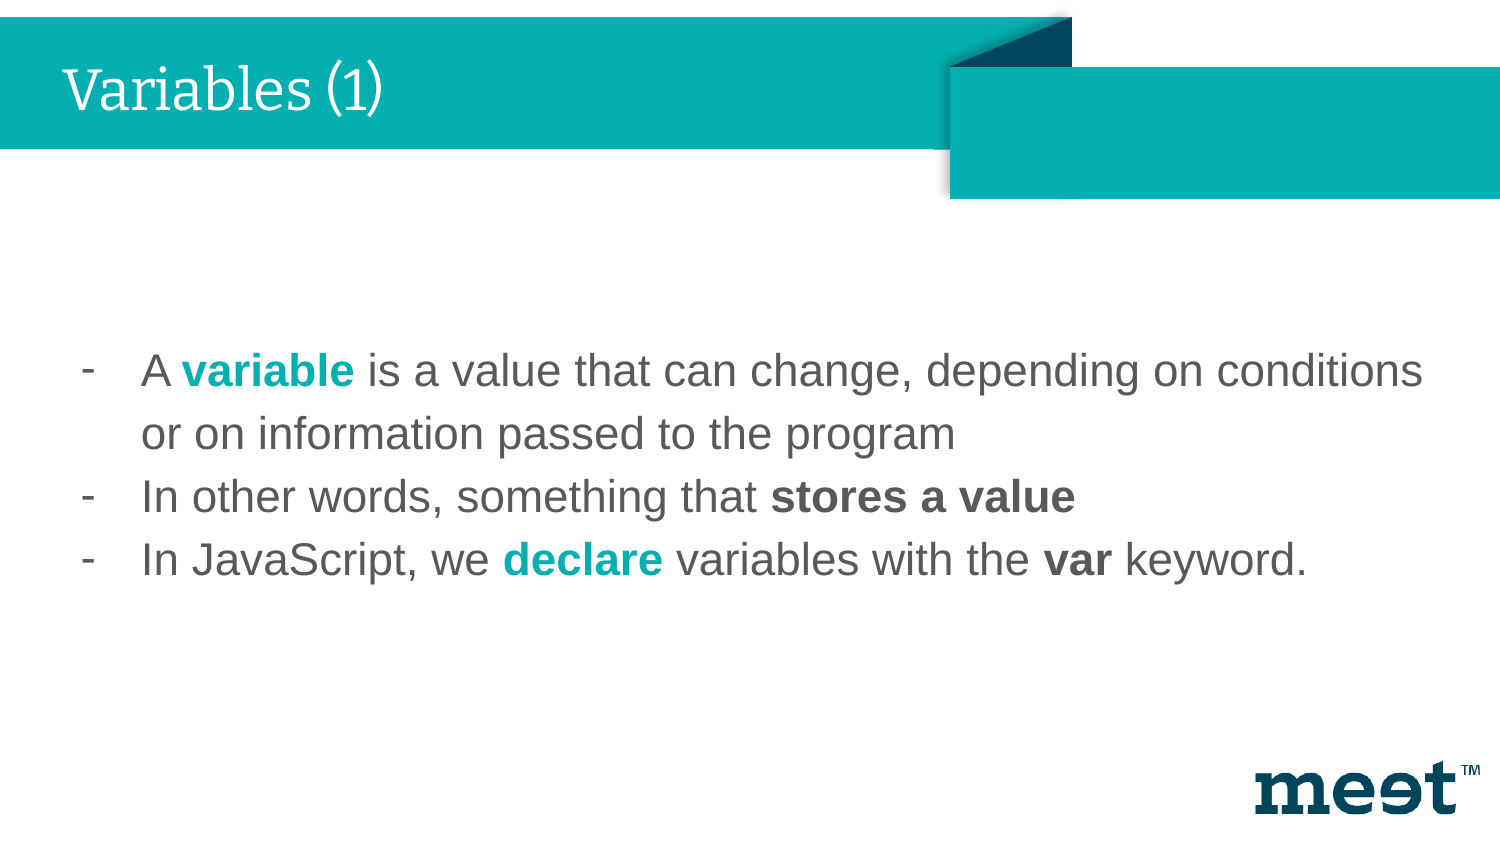

Variables (1)
A variable is a value that can change, depending on conditions or on information passed to the program
In other words, something that stores a value
In JavaScript, we declare variables with the var keyword.